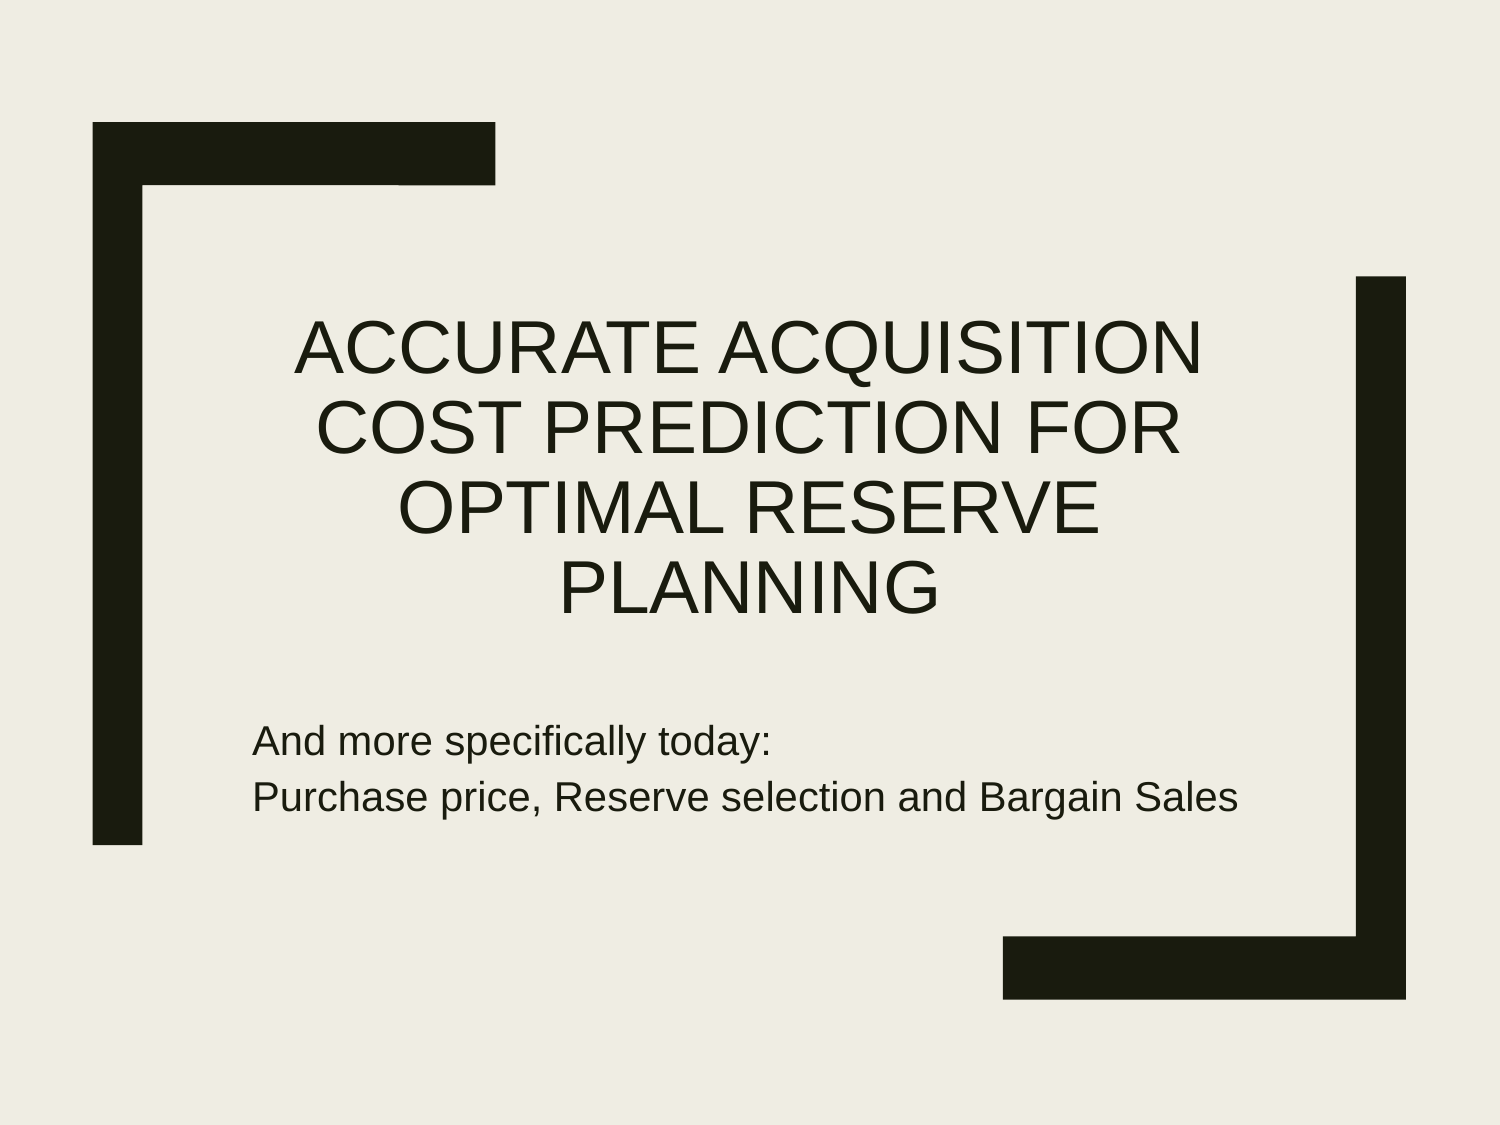

# Accurate acquisition cost prediction for optimal reserve planning
And more specifically today:
Purchase price, Reserve selection and Bargain Sales